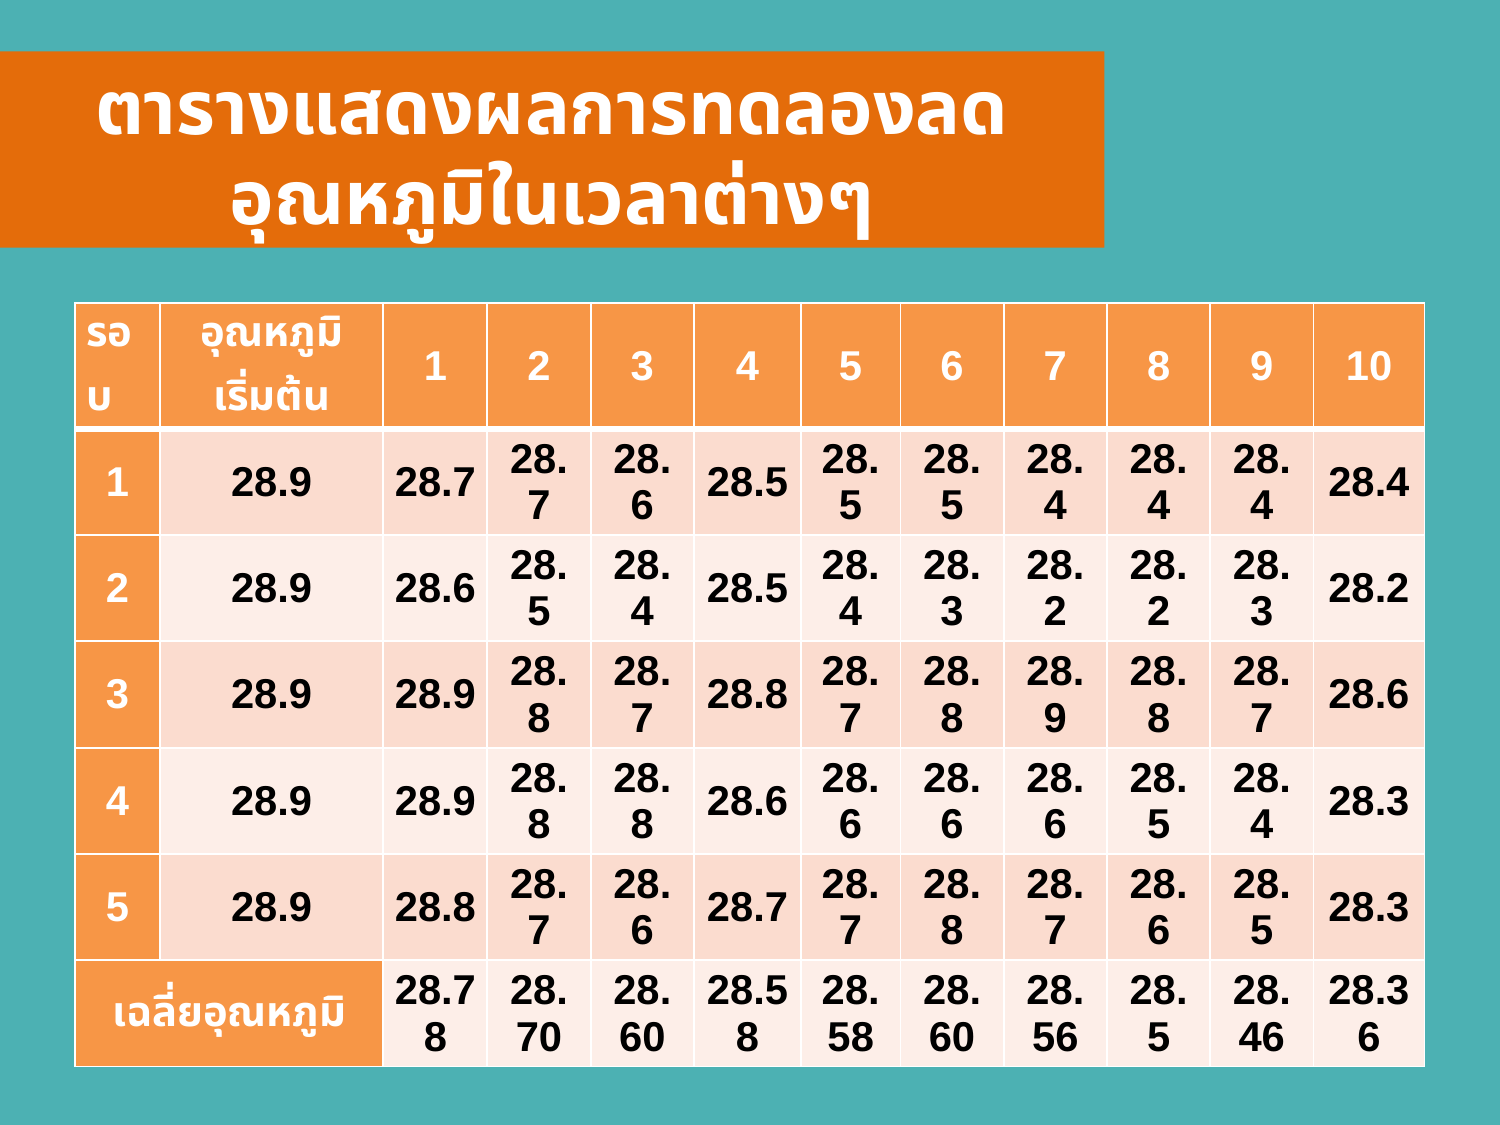

ตารางแสดงผลการทดลองลดอุณหภูมิในเวลาต่างๆ
| รอบ | อุณหภูมิเริ่มต้น | 1 | 2 | 3 | 4 | 5 | 6 | 7 | 8 | 9 | 10 |
| --- | --- | --- | --- | --- | --- | --- | --- | --- | --- | --- | --- |
| 1 | 28.9 | 28.7 | 28.7 | 28.6 | 28.5 | 28.5 | 28.5 | 28.4 | 28.4 | 28.4 | 28.4 |
| 2 | 28.9 | 28.6 | 28.5 | 28.4 | 28.5 | 28.4 | 28.3 | 28.2 | 28.2 | 28.3 | 28.2 |
| 3 | 28.9 | 28.9 | 28.8 | 28.7 | 28.8 | 28.7 | 28.8 | 28.9 | 28.8 | 28.7 | 28.6 |
| 4 | 28.9 | 28.9 | 28.8 | 28.8 | 28.6 | 28.6 | 28.6 | 28.6 | 28.5 | 28.4 | 28.3 |
| 5 | 28.9 | 28.8 | 28.7 | 28.6 | 28.7 | 28.7 | 28.8 | 28.7 | 28.6 | 28.5 | 28.3 |
| เฉลี่ยอุณหภูมิ |  | 28.78 | 28.70 | 28.60 | 28.58 | 28.58 | 28.60 | 28.56 | 28.5 | 28.46 | 28.36 |